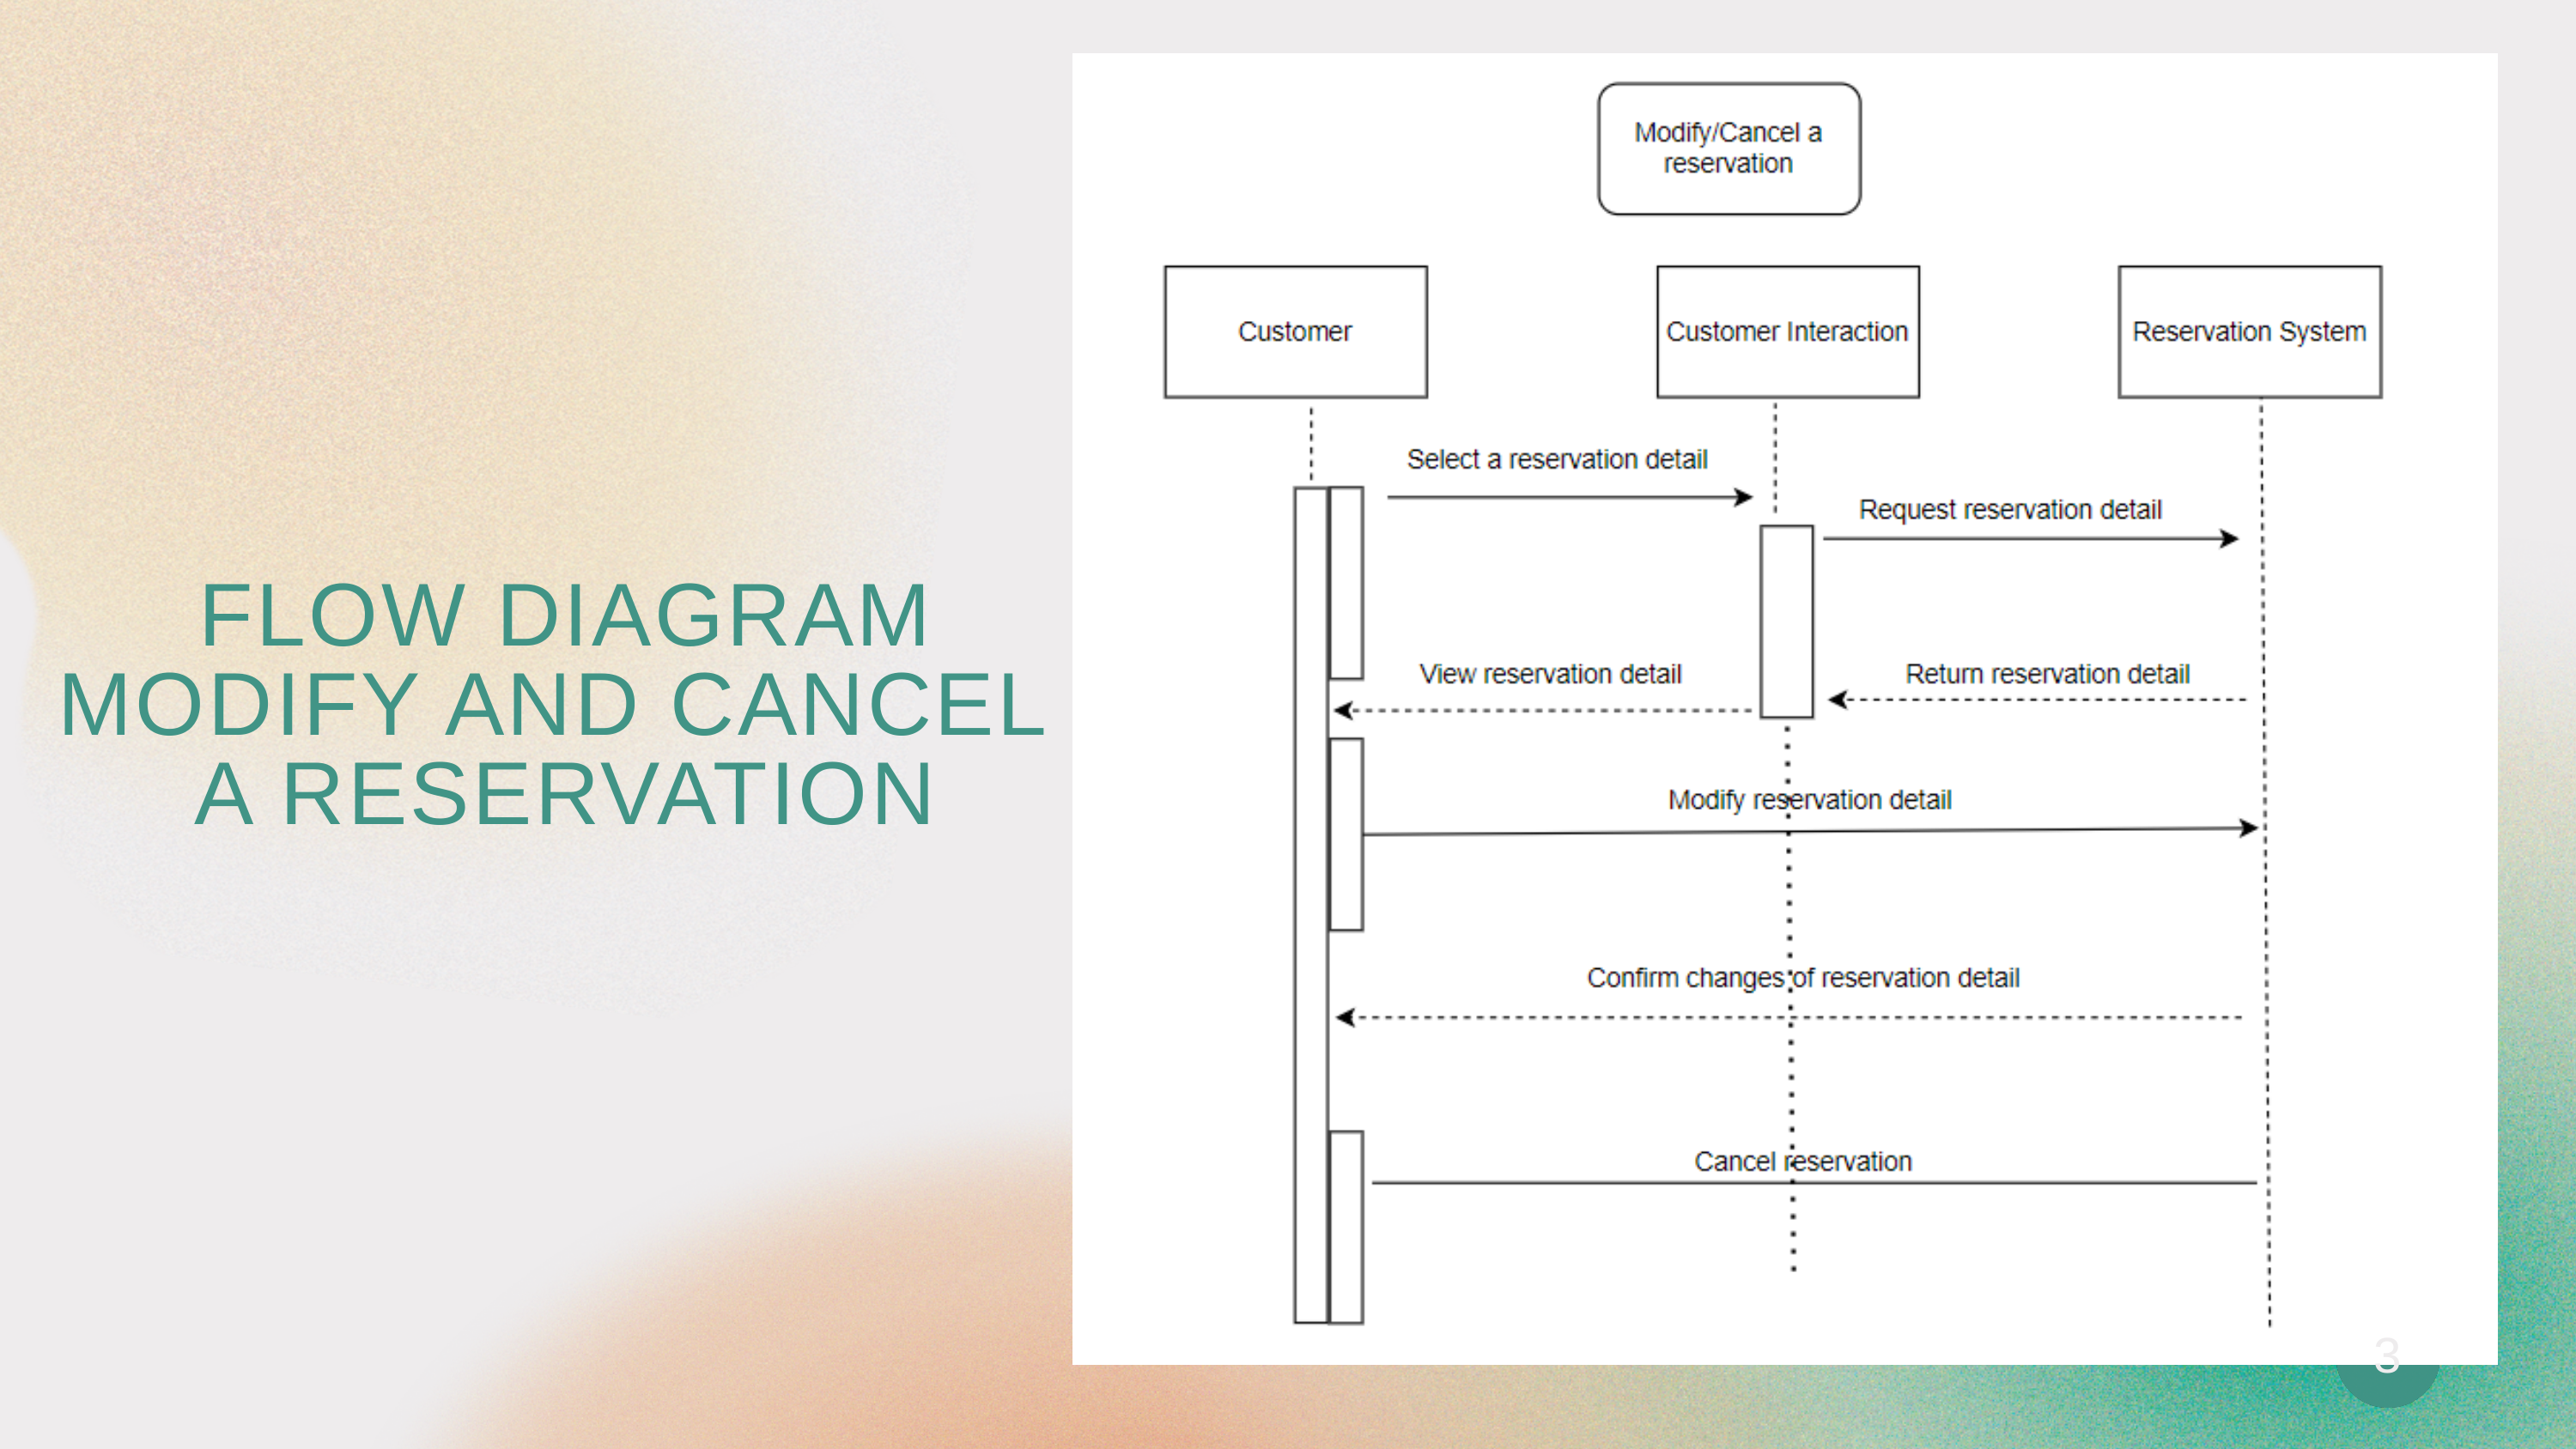

FLOW DIAGRAM
MODIFY AND CANCEL
A RESERVATION

3